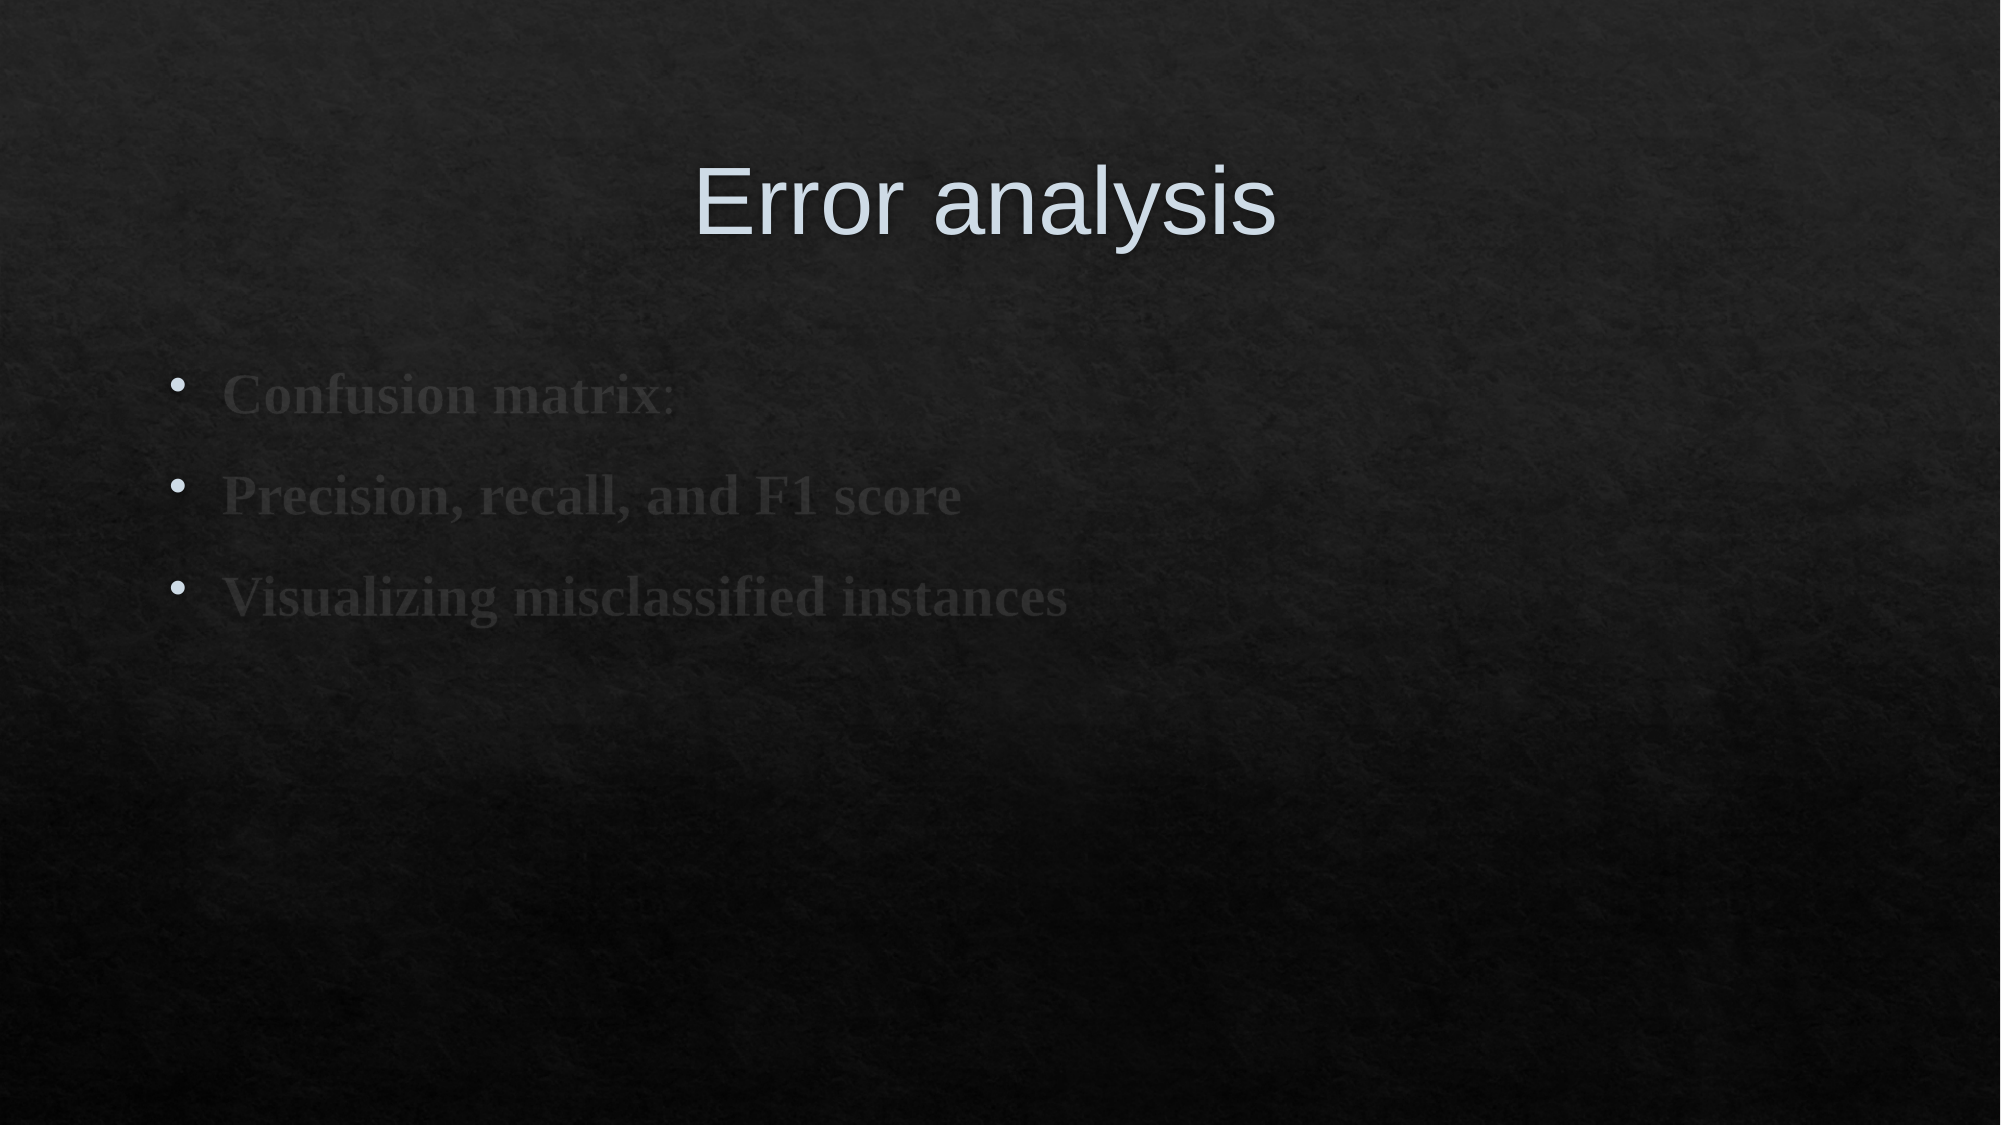

# Error analysis
Confusion matrix:
Precision, recall, and F1 score
Visualizing misclassified instances